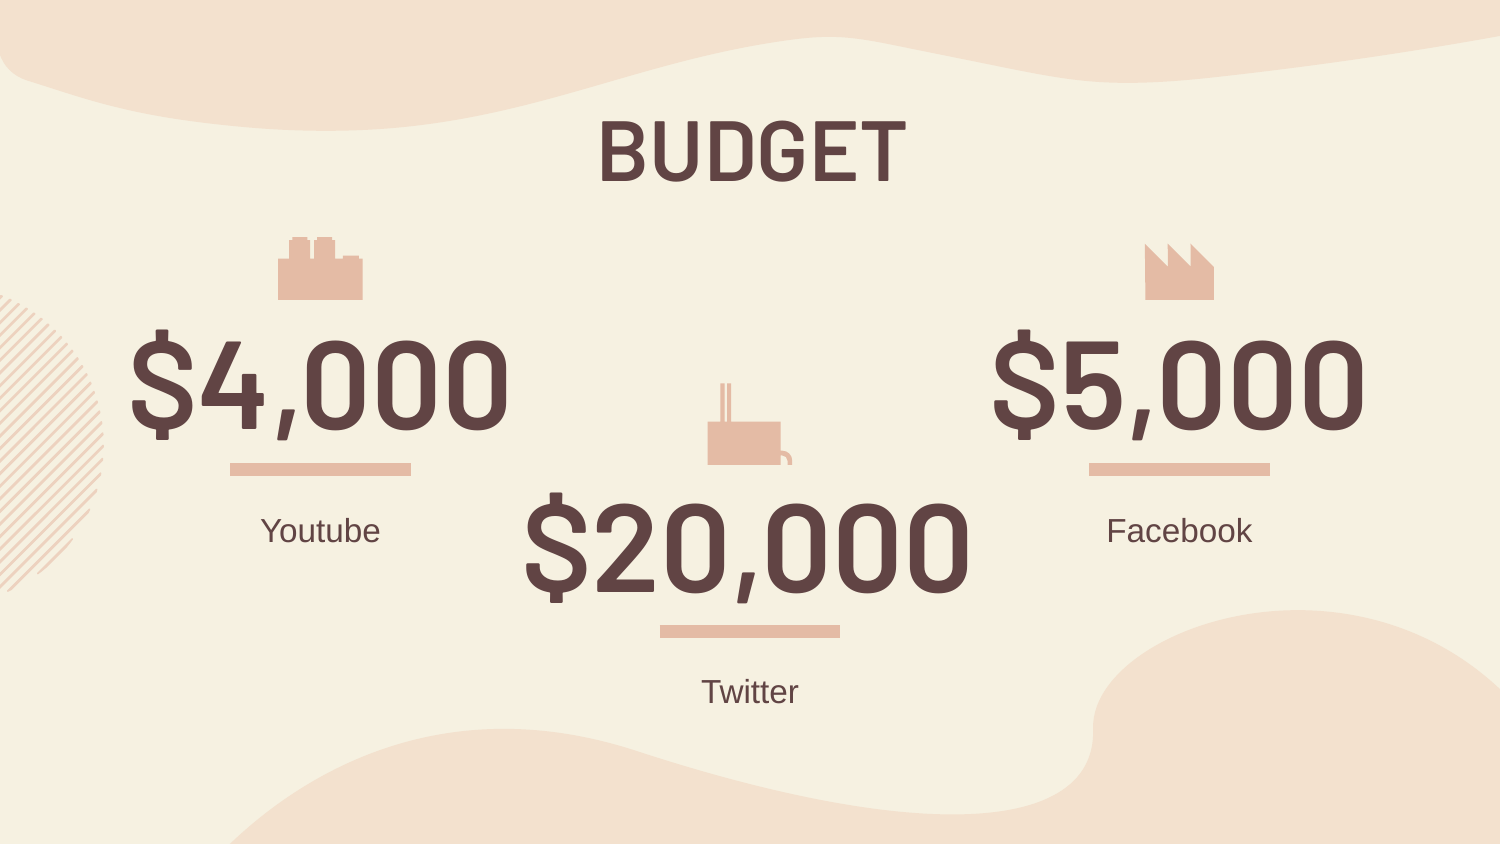

# BUDGET

$4,000
$5,000

$20,000
Youtube
Facebook
Twitter